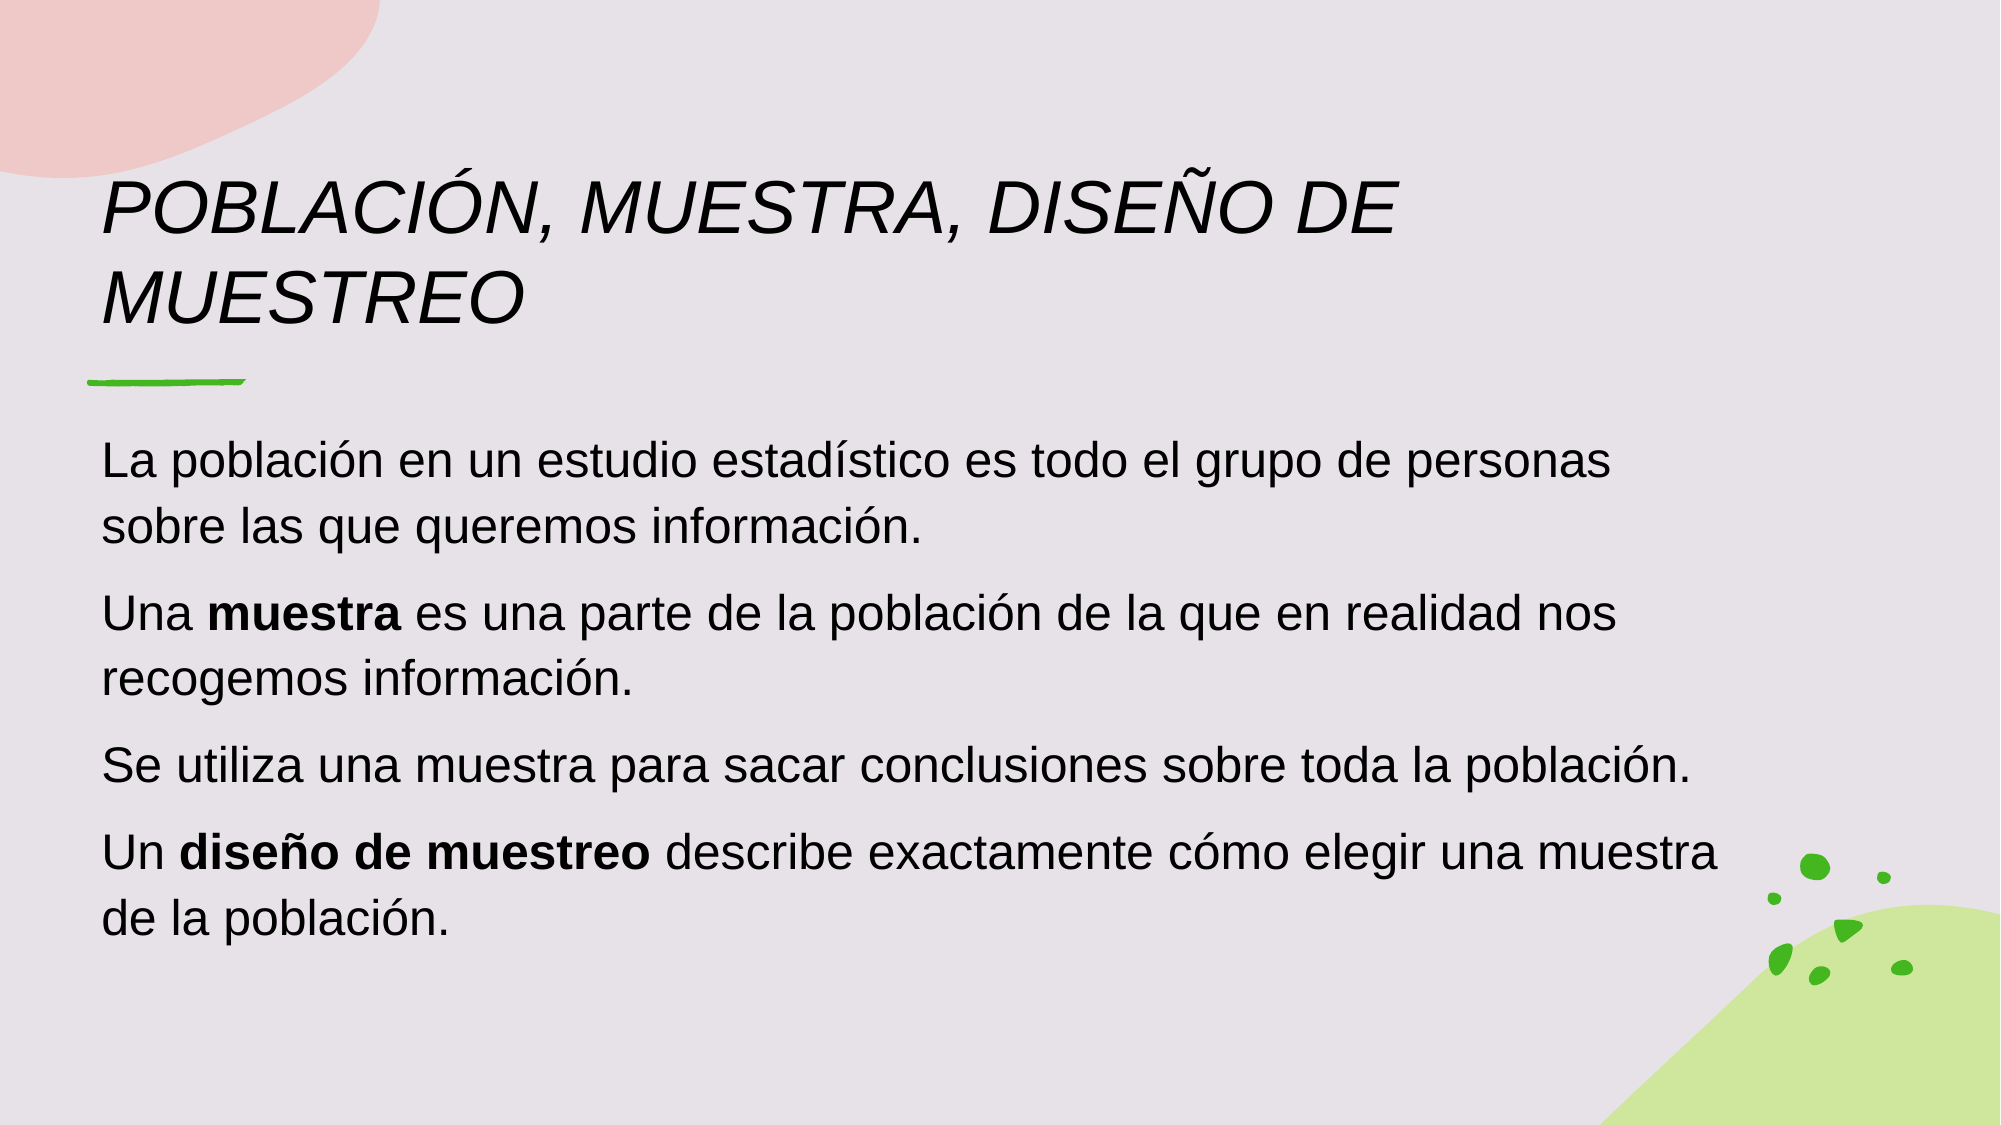

# POBLACIÓN, MUESTRA, DISEÑO DE MUESTREO
La población en un estudio estadístico es todo el grupo de personas sobre las que queremos información.
Una muestra es una parte de la población de la que en realidad nos recogemos información.
Se utiliza una muestra para sacar conclusiones sobre toda la población.
Un diseño de muestreo describe exactamente cómo elegir una muestra de la población.